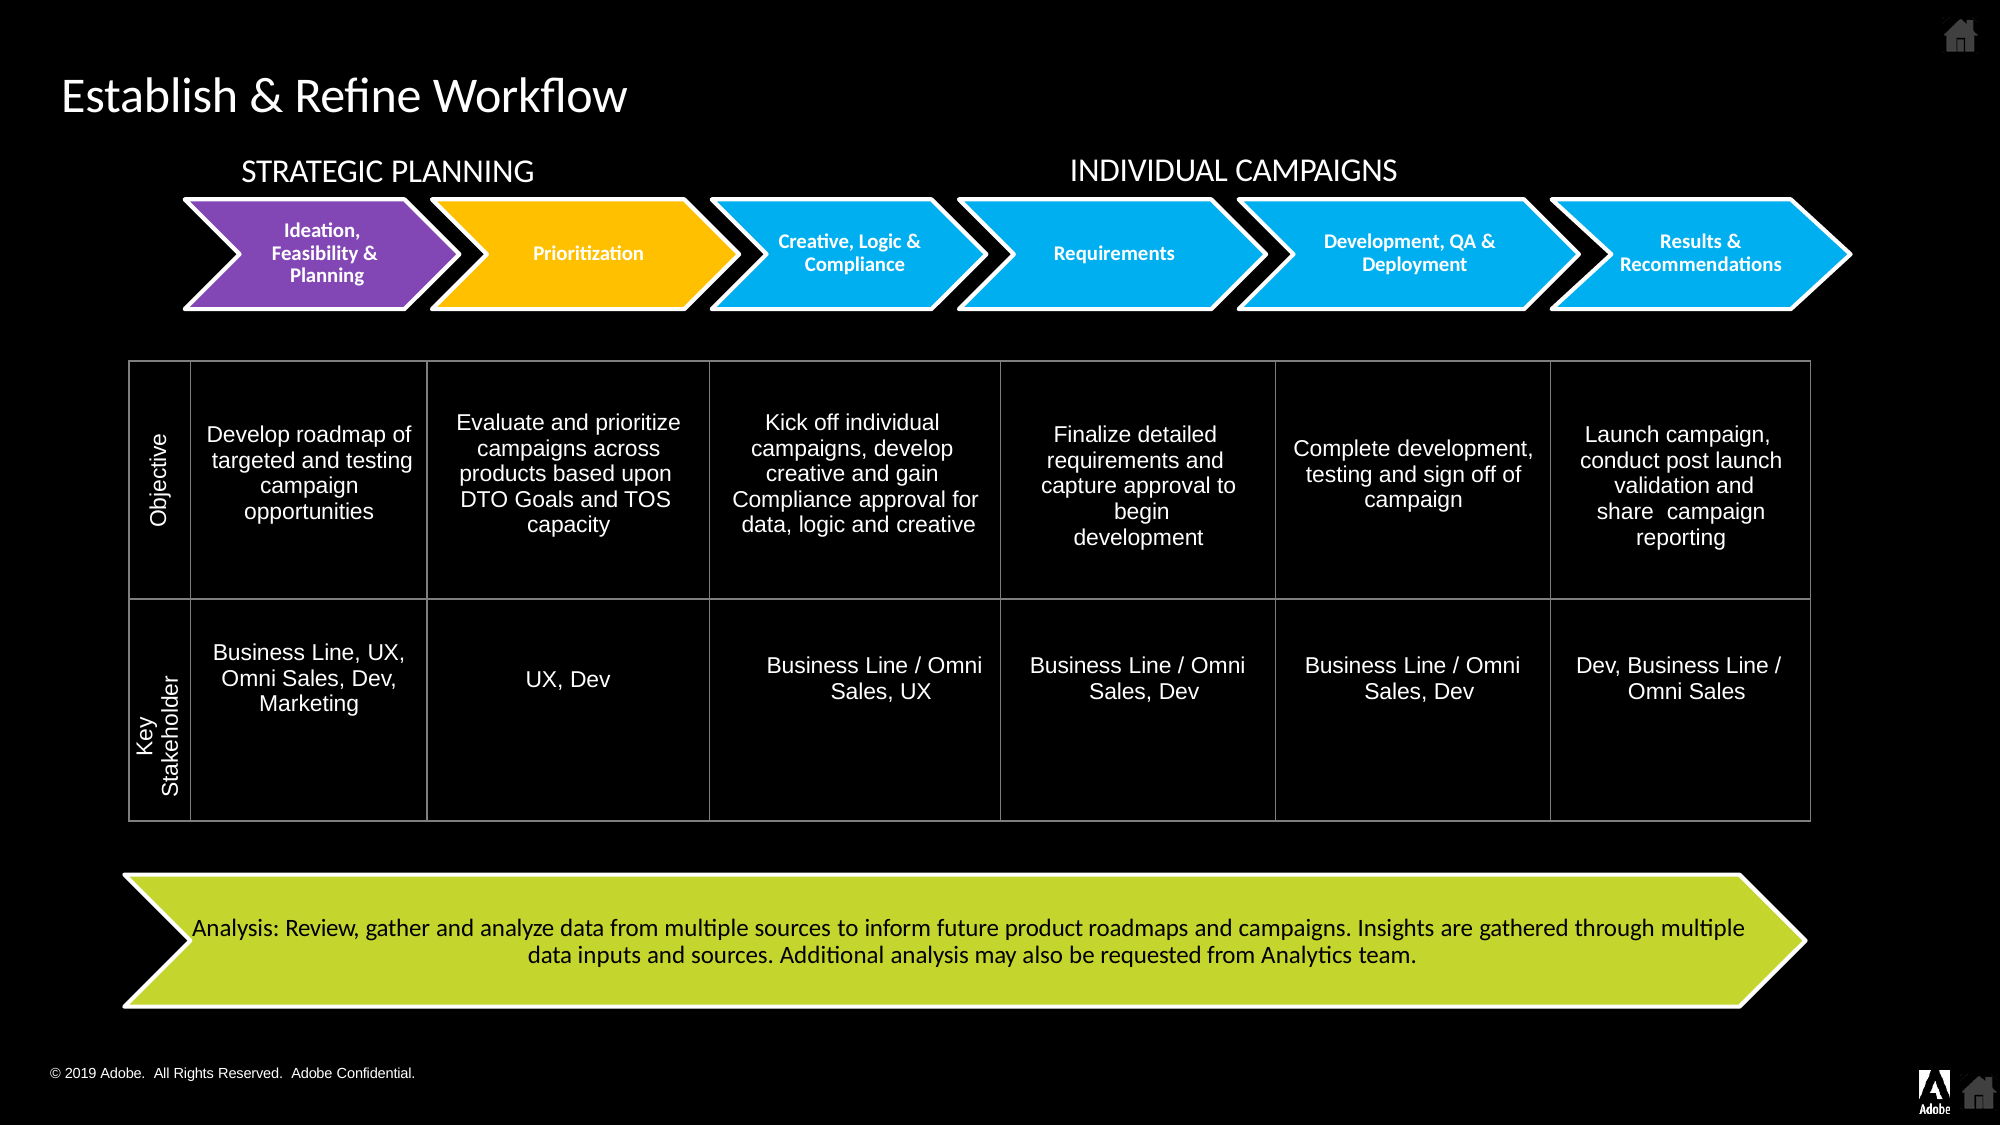

# Establish & Refine Workflow
INDIVIDUAL CAMPAIGNS
STRATEGIC PLANNING

Ideation,  Feasibility &  Planning
Creative, Logic &  Compliance
Development, QA &  Deployment
Results &  Recommendations
Prioritization
Requirements
| Objective | Develop roadmap of targeted and testing campaign opportunities | Evaluate and prioritize campaigns across products based upon DTO Goals and TOS capacity | Kick off individual campaigns, develop creative and gain Compliance approval for data, logic and creative | Finalize detailed requirements and capture approval to begin development | Complete development, testing and sign off of campaign | Launch campaign, conduct post launch validation and share campaign reporting |
| --- | --- | --- | --- | --- | --- | --- |
| Key Stakeholder | Business Line, UX, Omni Sales, Dev, Marketing | UX, Dev | Business Line / Omni Sales, UX | Business Line / Omni Sales, Dev | Business Line / Omni Sales, Dev | Dev, Business Line / Omni Sales |

Analysis: Review, gather and analyze data from multiple sources to inform future product roadmaps and campaigns. Insights are gathered through multiple  data inputs and sources. Additional analysis may also be requested from Analytics team.
© 2019 Adobe. All Rights Reserved. Adobe Confidential.